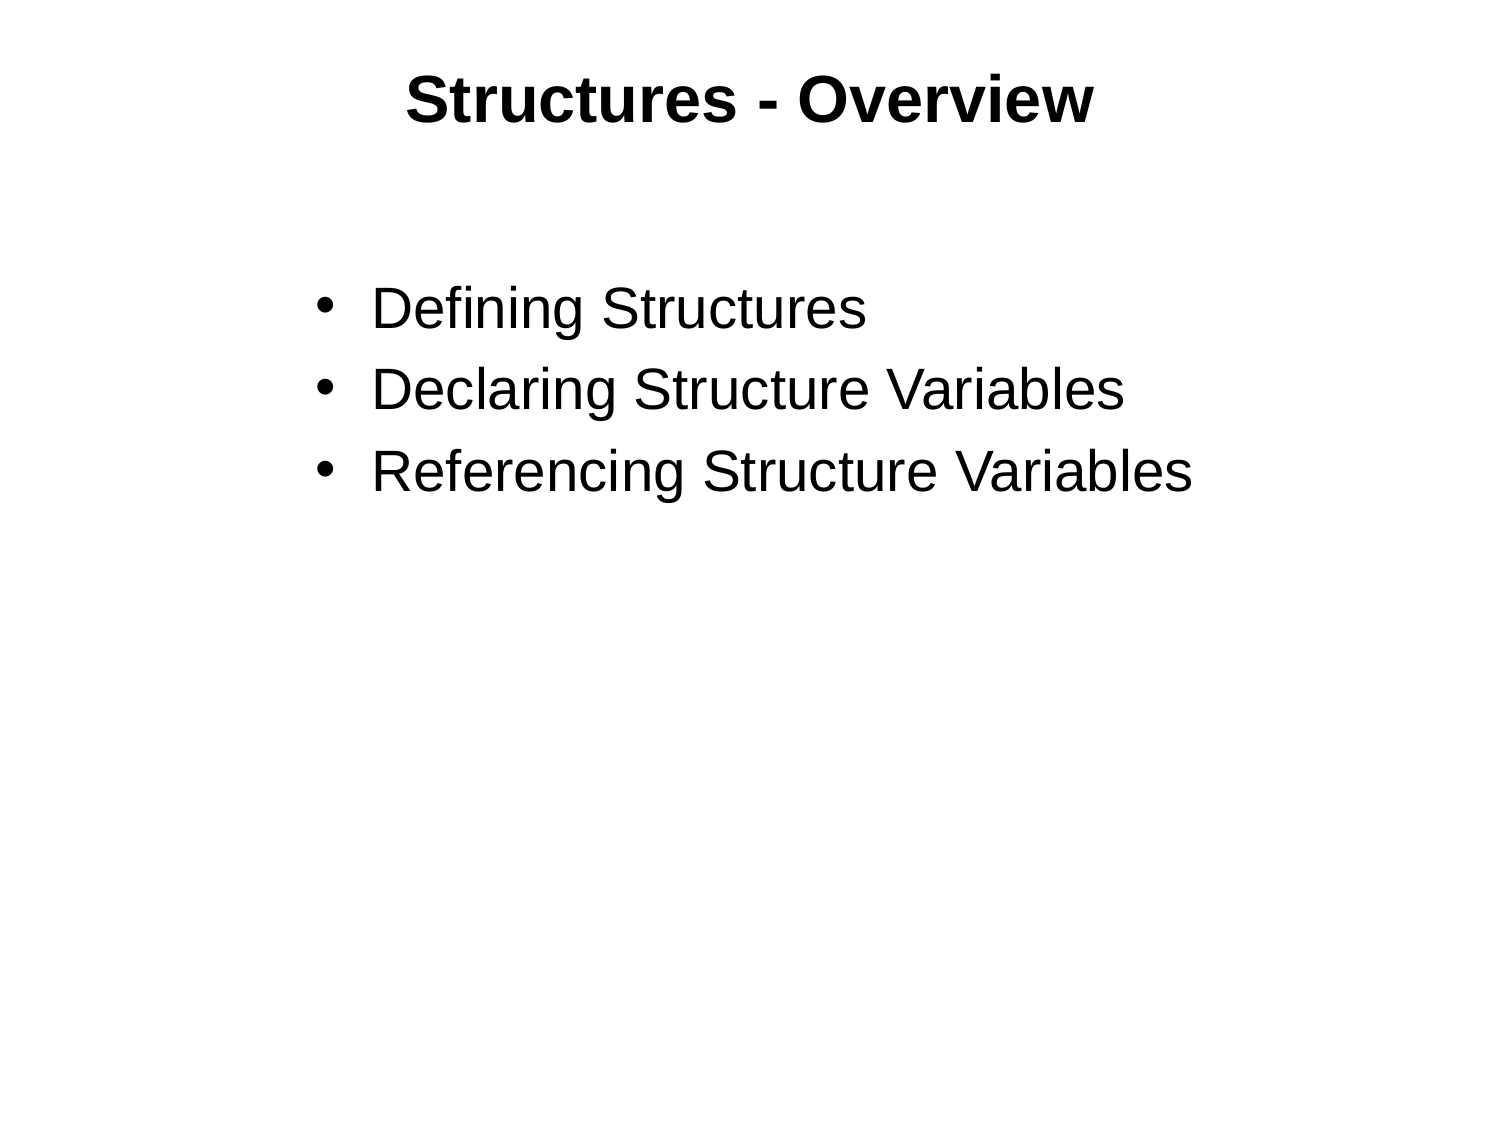

# Structures - Overview
Defining Structures
Declaring Structure Variables
Referencing Structure Variables